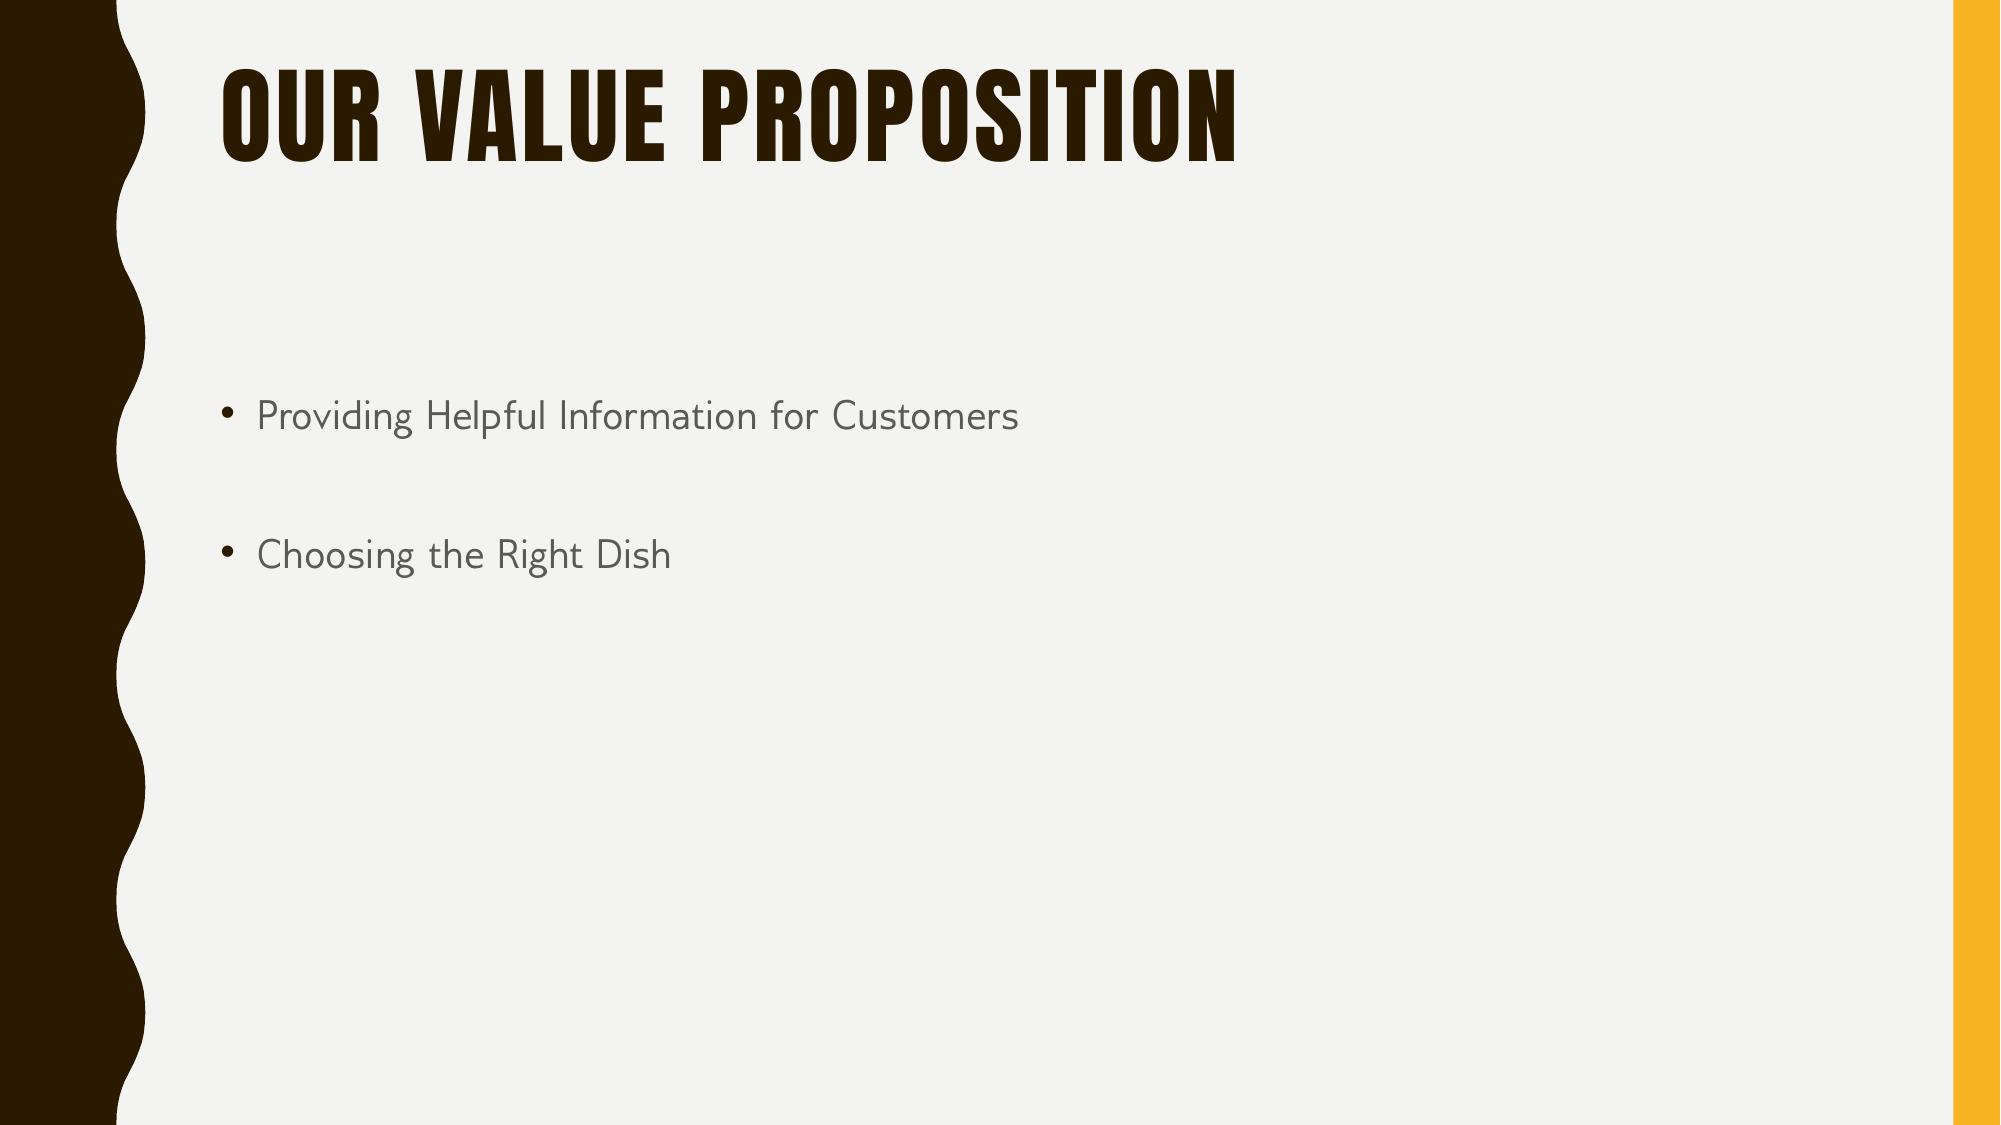

# Our value proposition
Providing Helpful Information for Customers

Choosing the Right Dish